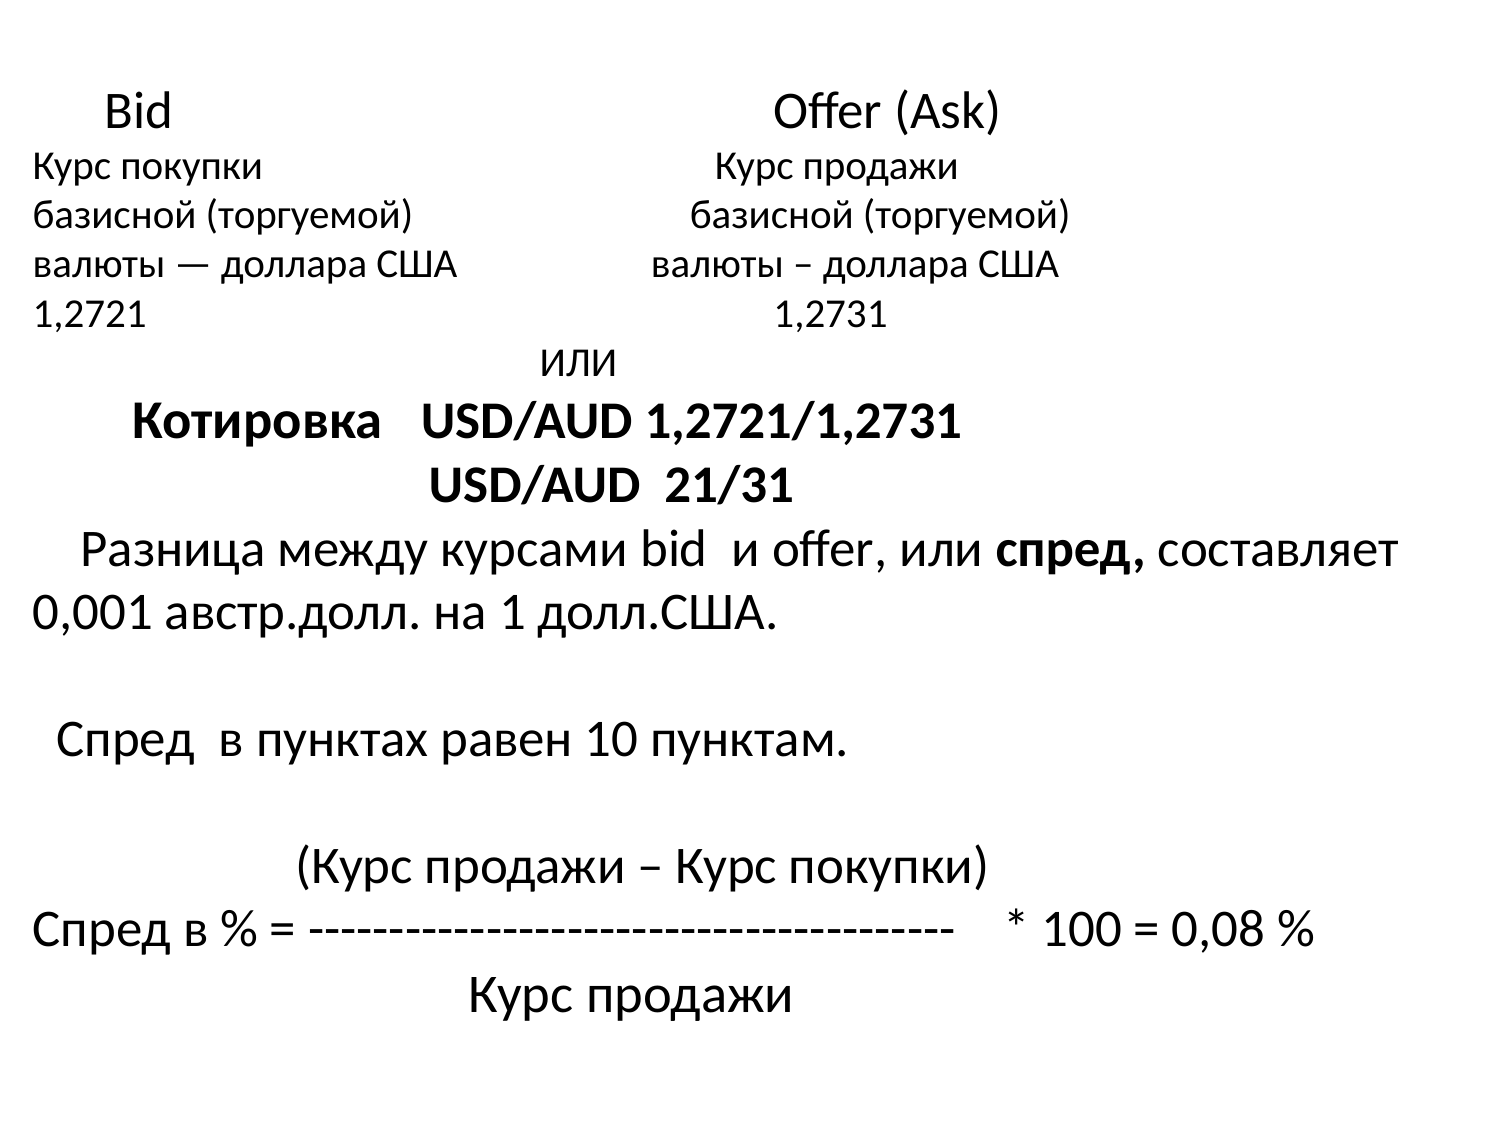

# Bid                                                  Offer (Ask) Курс покупки                                                 Курс продажи базисной (торгуемой)                              базисной (торгуемой) валюты — доллара США                     валюты – доллара США 1,2721                                                                    1,2731 ИЛИ Котировка   USD/AUD 1,2721/1,2731 USD/AUD  21/31 Разница между курсами bid  и offer, или спред, составляет 0,001 австр.долл. на 1 долл.США. Спред  в пунктах равен 10 пунктам. (Курс продажи – Курс покупки) Спред в % = ----------------------------------------    * 100 = 0,08 % Курс продажи